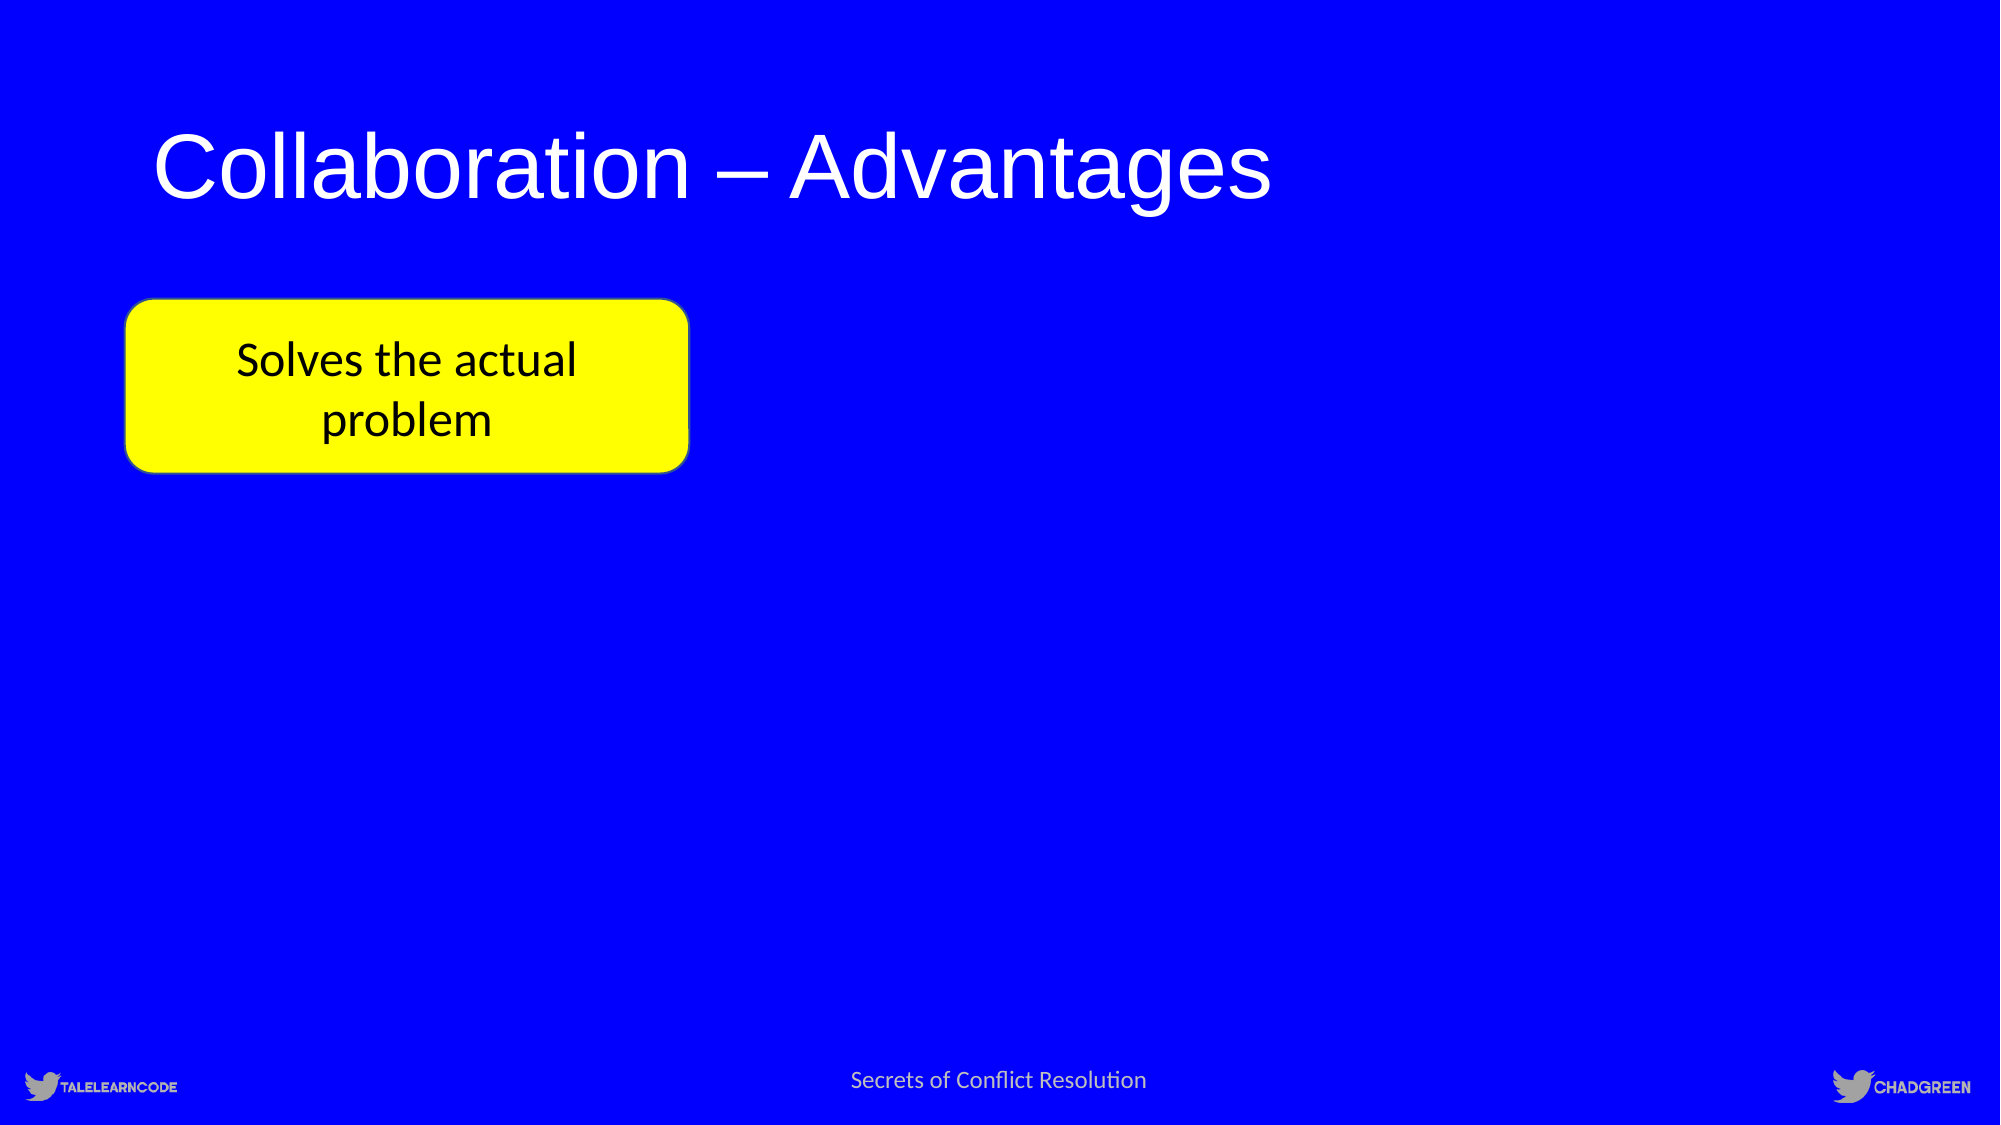

# Collaboration – Advantages
Solves the actual problem